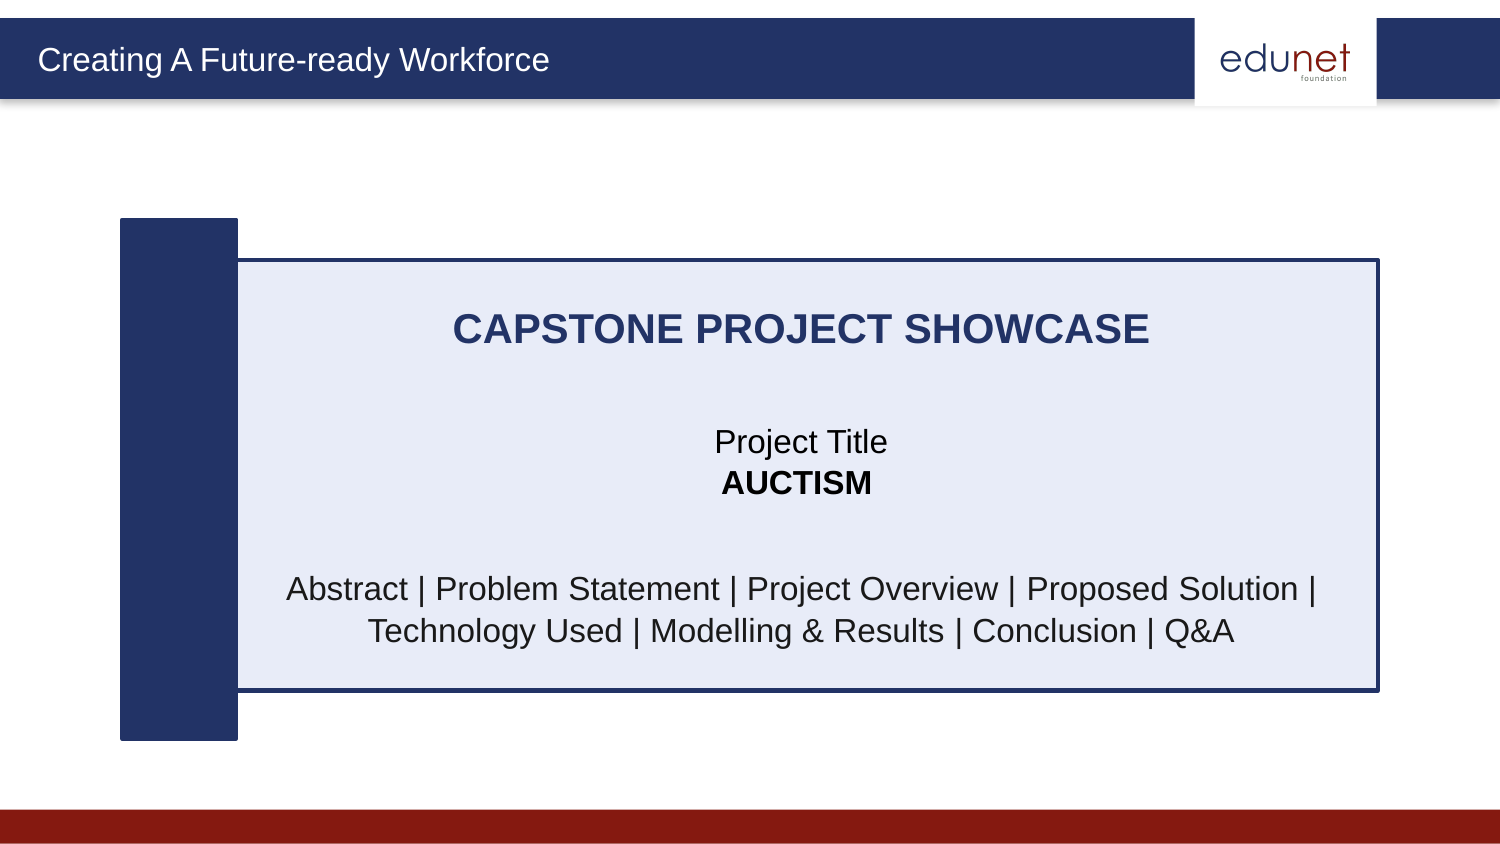

CAPSTONE PROJECT SHOWCASE
Project Title
AUCTISM
Abstract | Problem Statement | Project Overview | Proposed Solution | Technology Used | Modelling & Results | Conclusion | Q&A